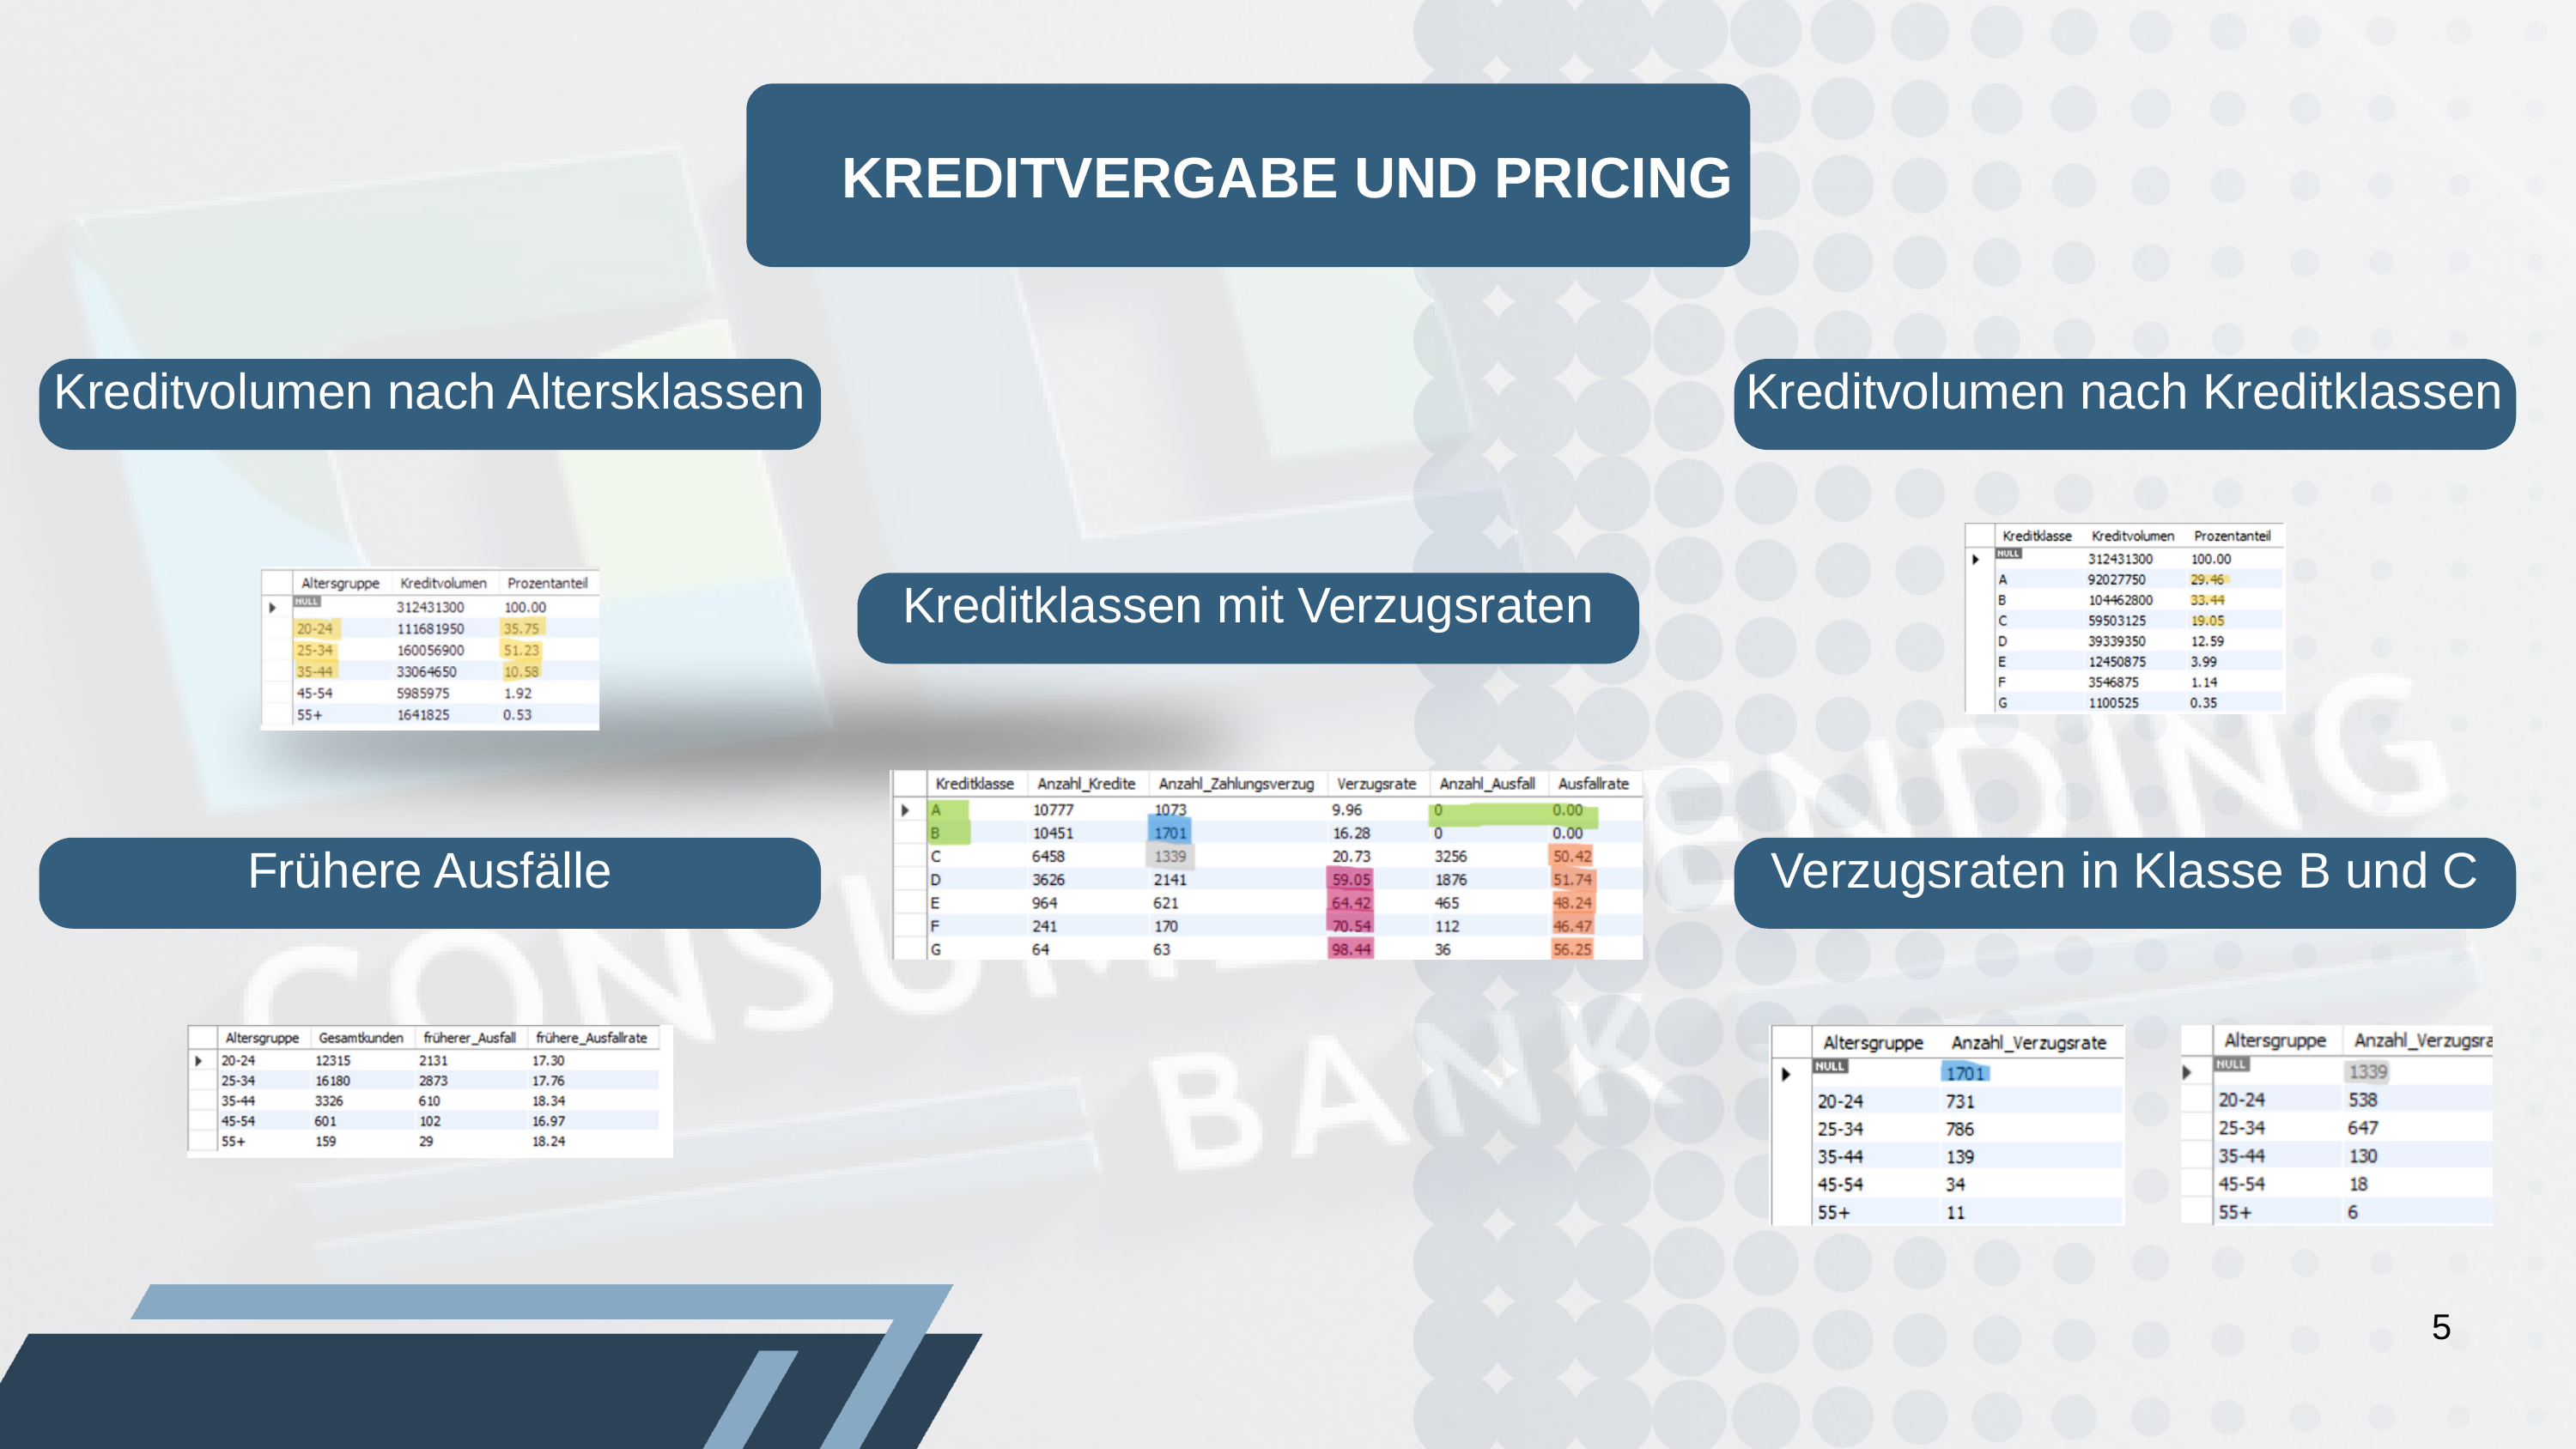

KREDITVERGABE UND PRICING

Kreditvolumen nach Altersklassen

Kreditvolumen nach Kreditklassen

Kreditklassen mit Verzugsraten

Frühere Ausfälle

Verzugsraten in Klasse B und C

5